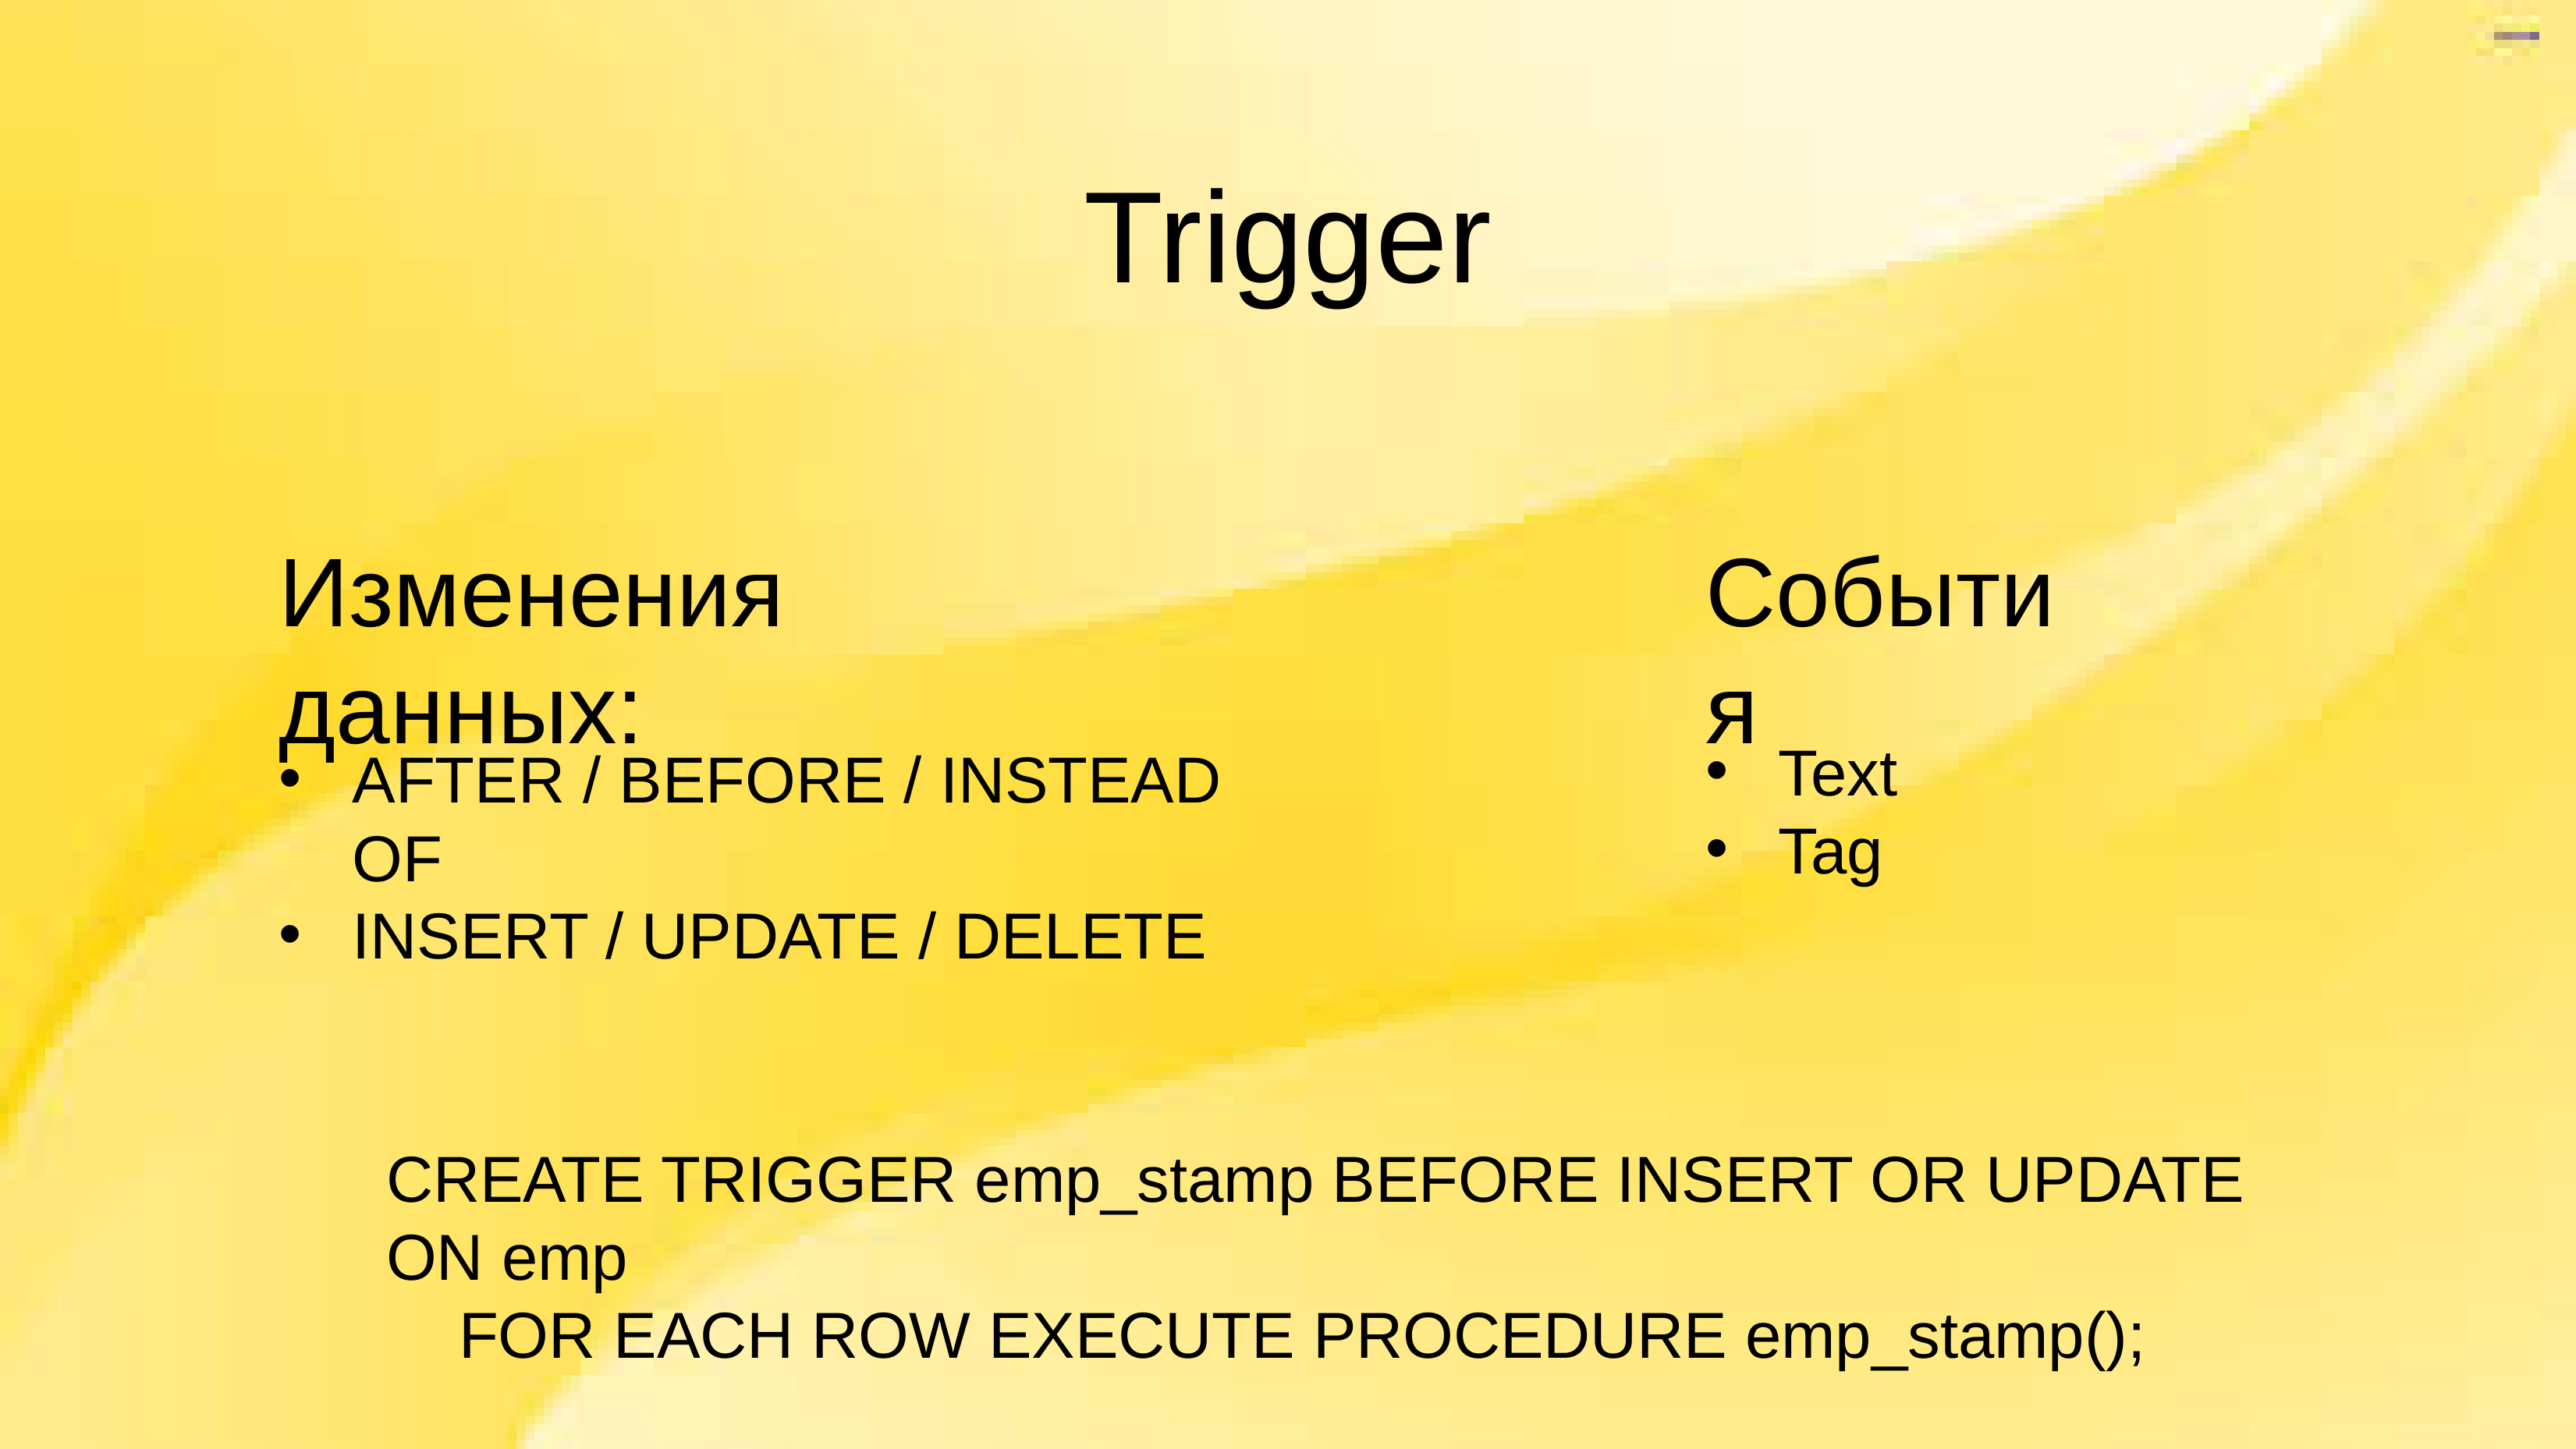

Trigger
Изменения данных:
События
Text
Tag
AFTER / BEFORE / INSTEAD OF
INSERT / UPDATE / DELETE
CREATE TRIGGER emp_stamp BEFORE INSERT OR UPDATE ON emp
    FOR EACH ROW EXECUTE PROCEDURE emp_stamp();